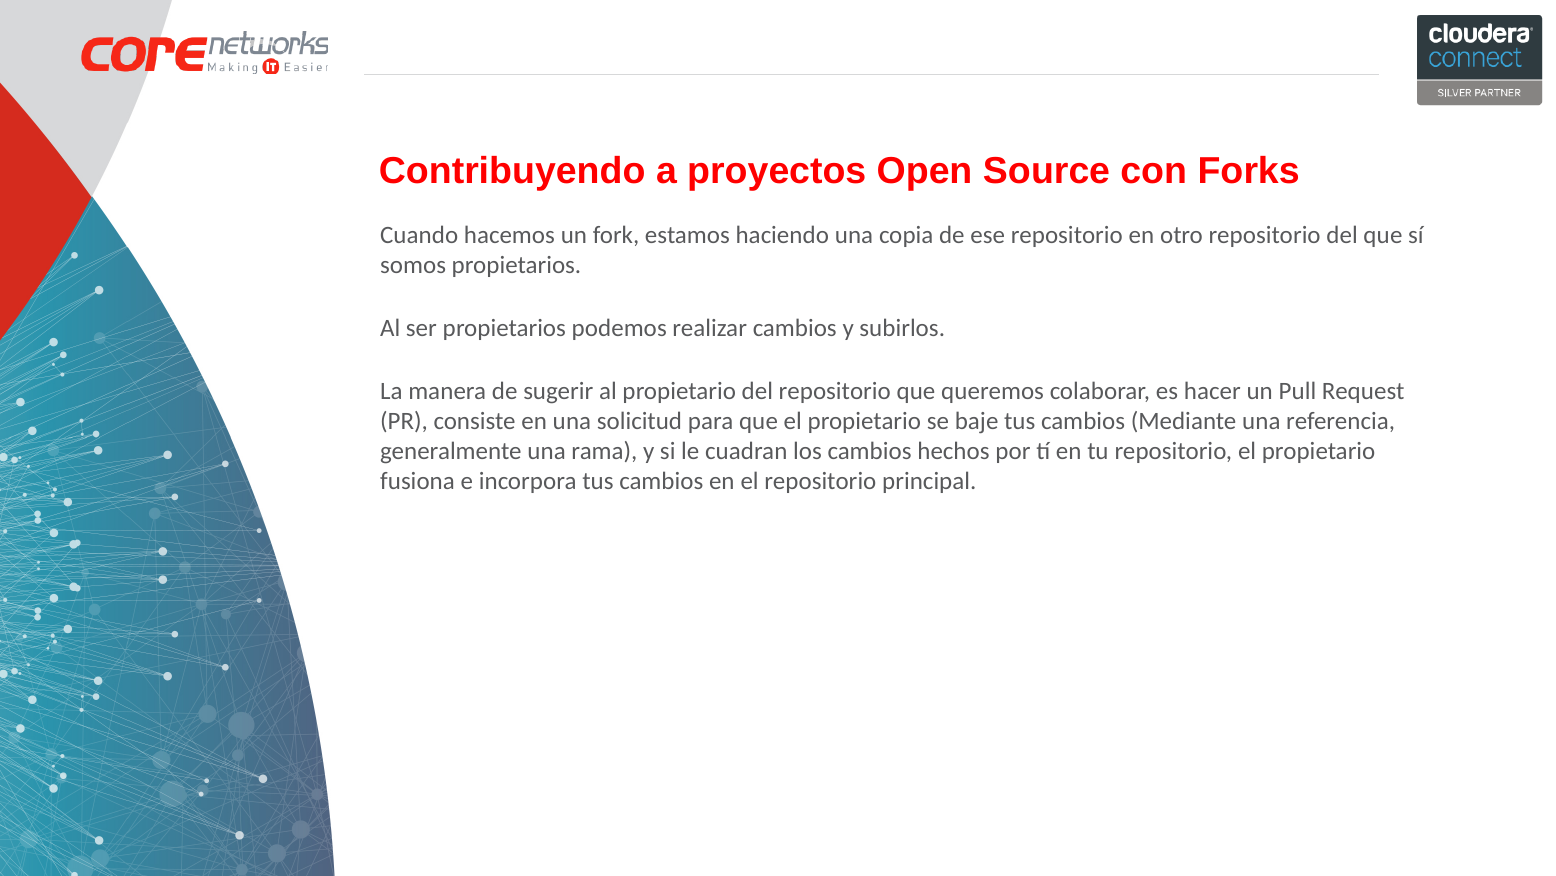

Contribuyendo a proyectos Open Source con Forks
Cuando hacemos un fork, estamos haciendo una copia de ese repositorio en otro repositorio del que sí somos propietarios.
Al ser propietarios podemos realizar cambios y subirlos.
La manera de sugerir al propietario del repositorio que queremos colaborar, es hacer un Pull Request (PR), consiste en una solicitud para que el propietario se baje tus cambios (Mediante una referencia, generalmente una rama), y si le cuadran los cambios hechos por tí en tu repositorio, el propietario fusiona e incorpora tus cambios en el repositorio principal.